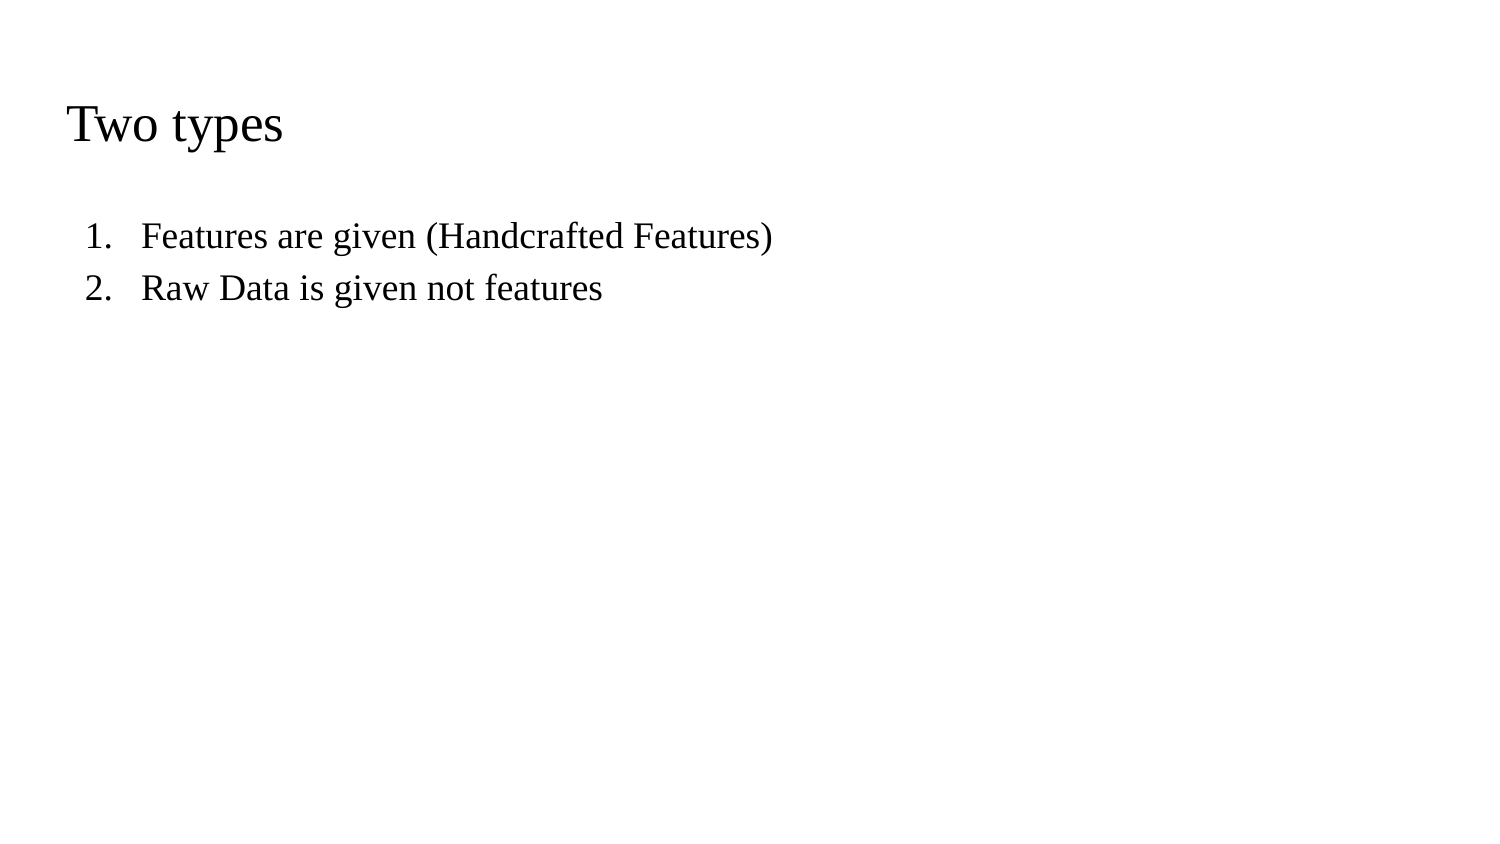

# Two types
Features are given (Handcrafted Features)
Raw Data is given not features